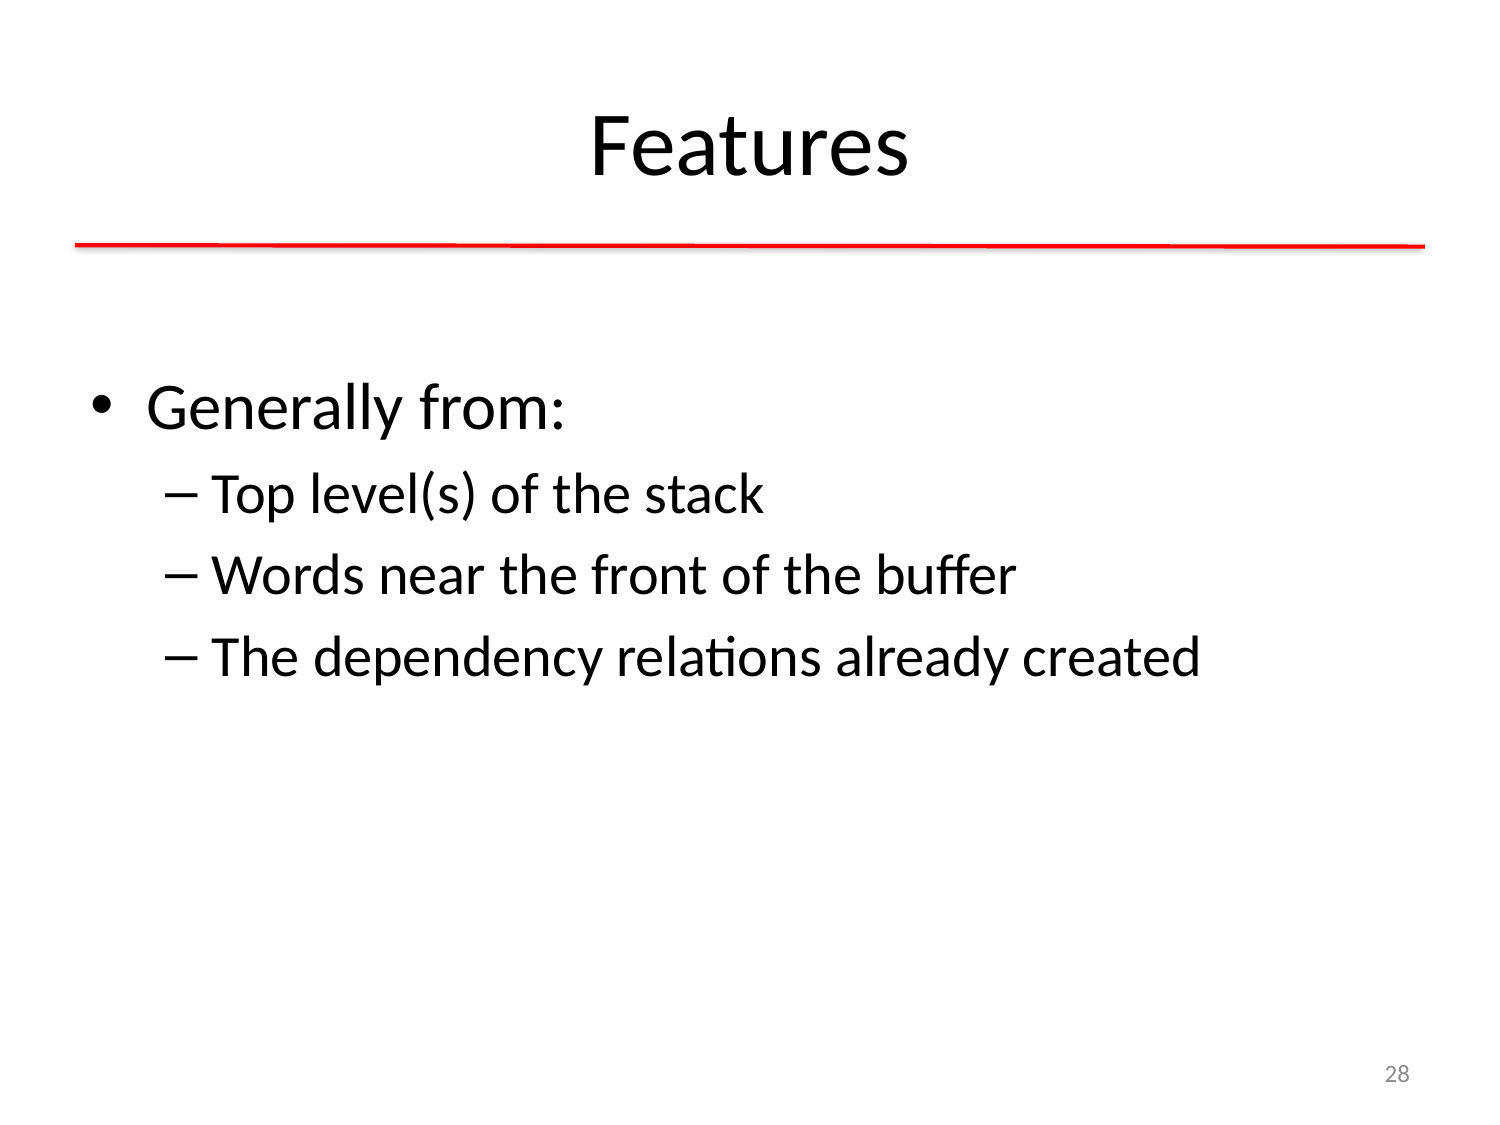

# Features

Generally from:
Top level(s) of the stack
Words near the front of the buffer
The dependency relations already created
28